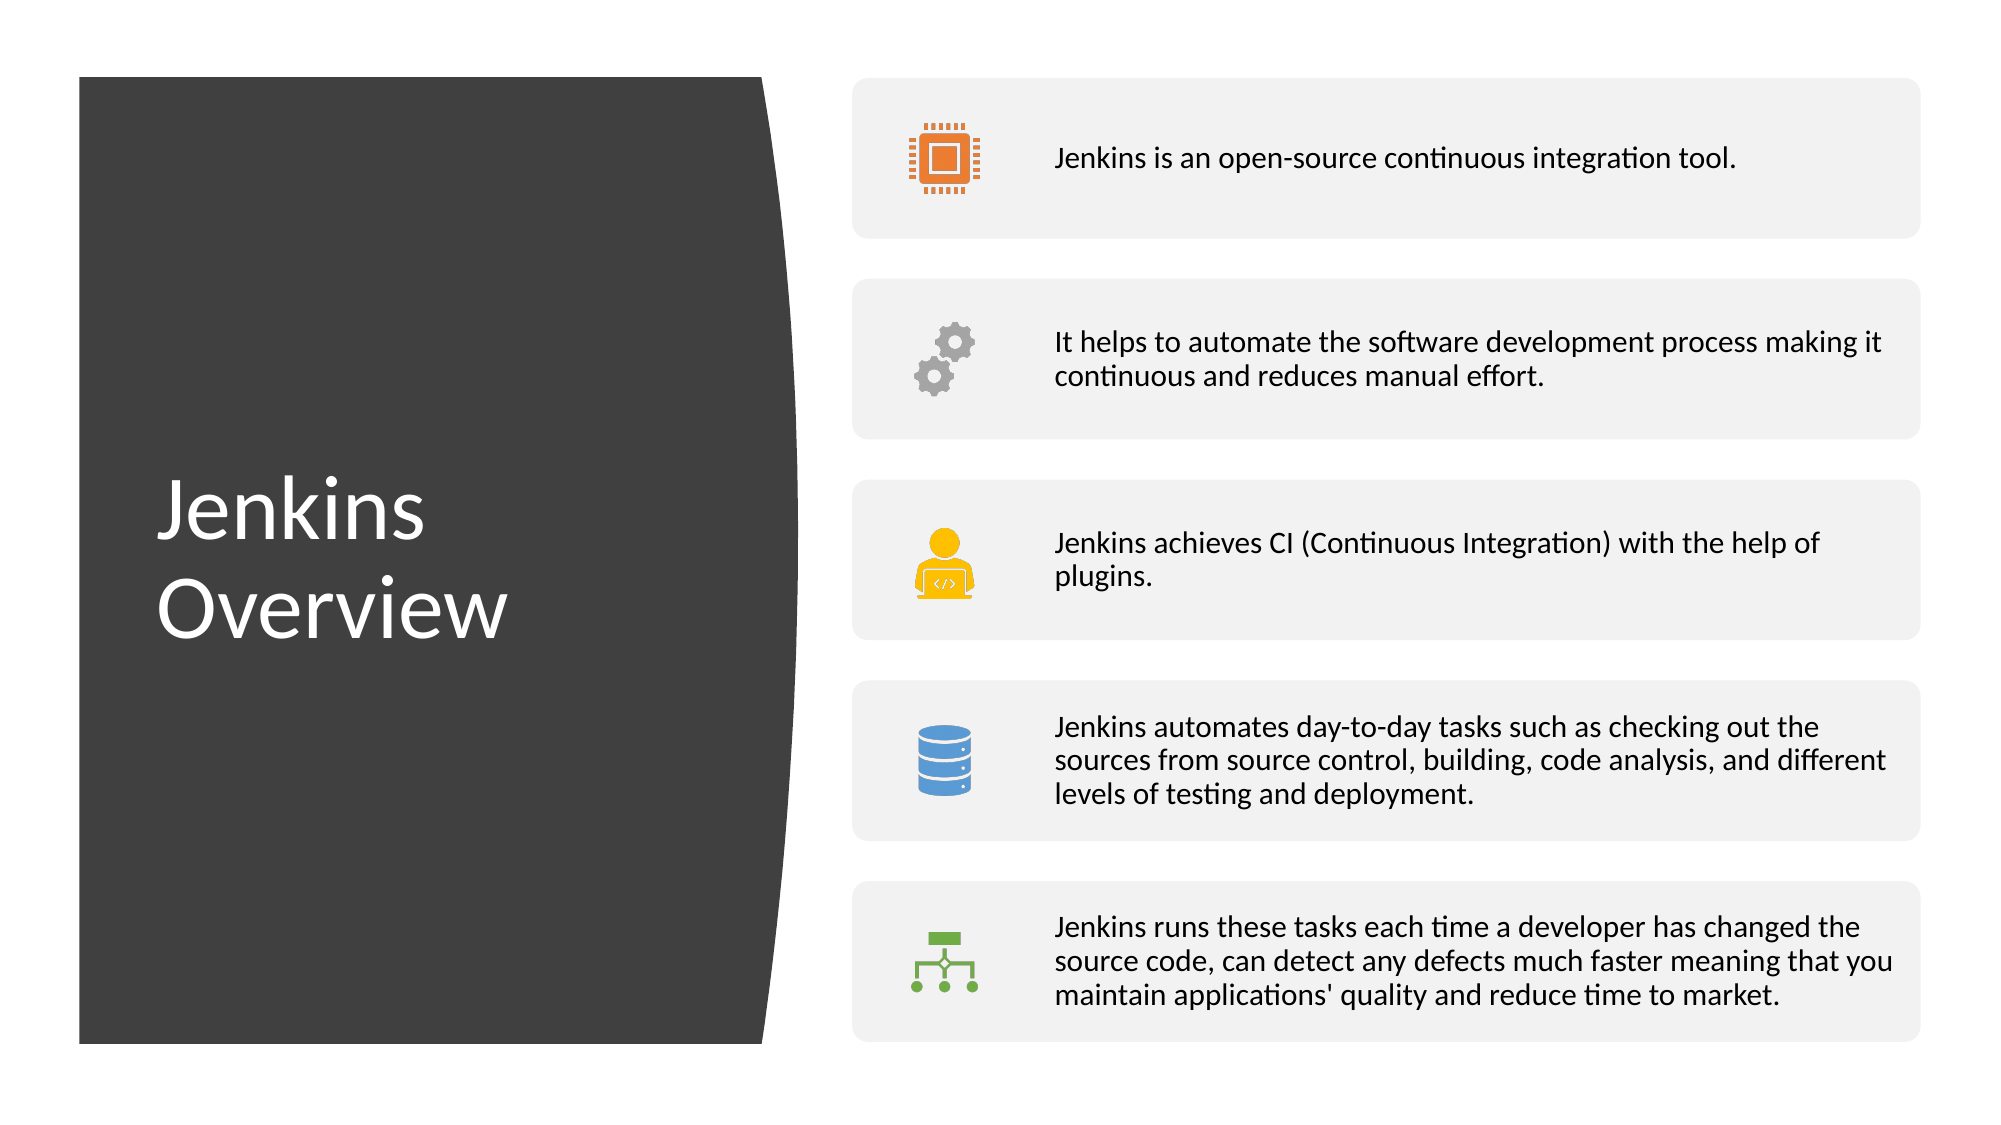

Jenkins is an open-source continuous integration tool.
It helps to automate the software development process making it continuous and reduces manual effort.
Jenkins achieves CI (Continuous Integration) with the help of plugins.
Jenkins automates day-to-day tasks such as checking out the sources from source control, building, code analysis, and different levels of testing and deployment.
Jenkins runs these tasks each time a developer has changed the source code, can detect any defects much faster meaning that you maintain applications' quality and reduce time to market.

Jenkins Overview